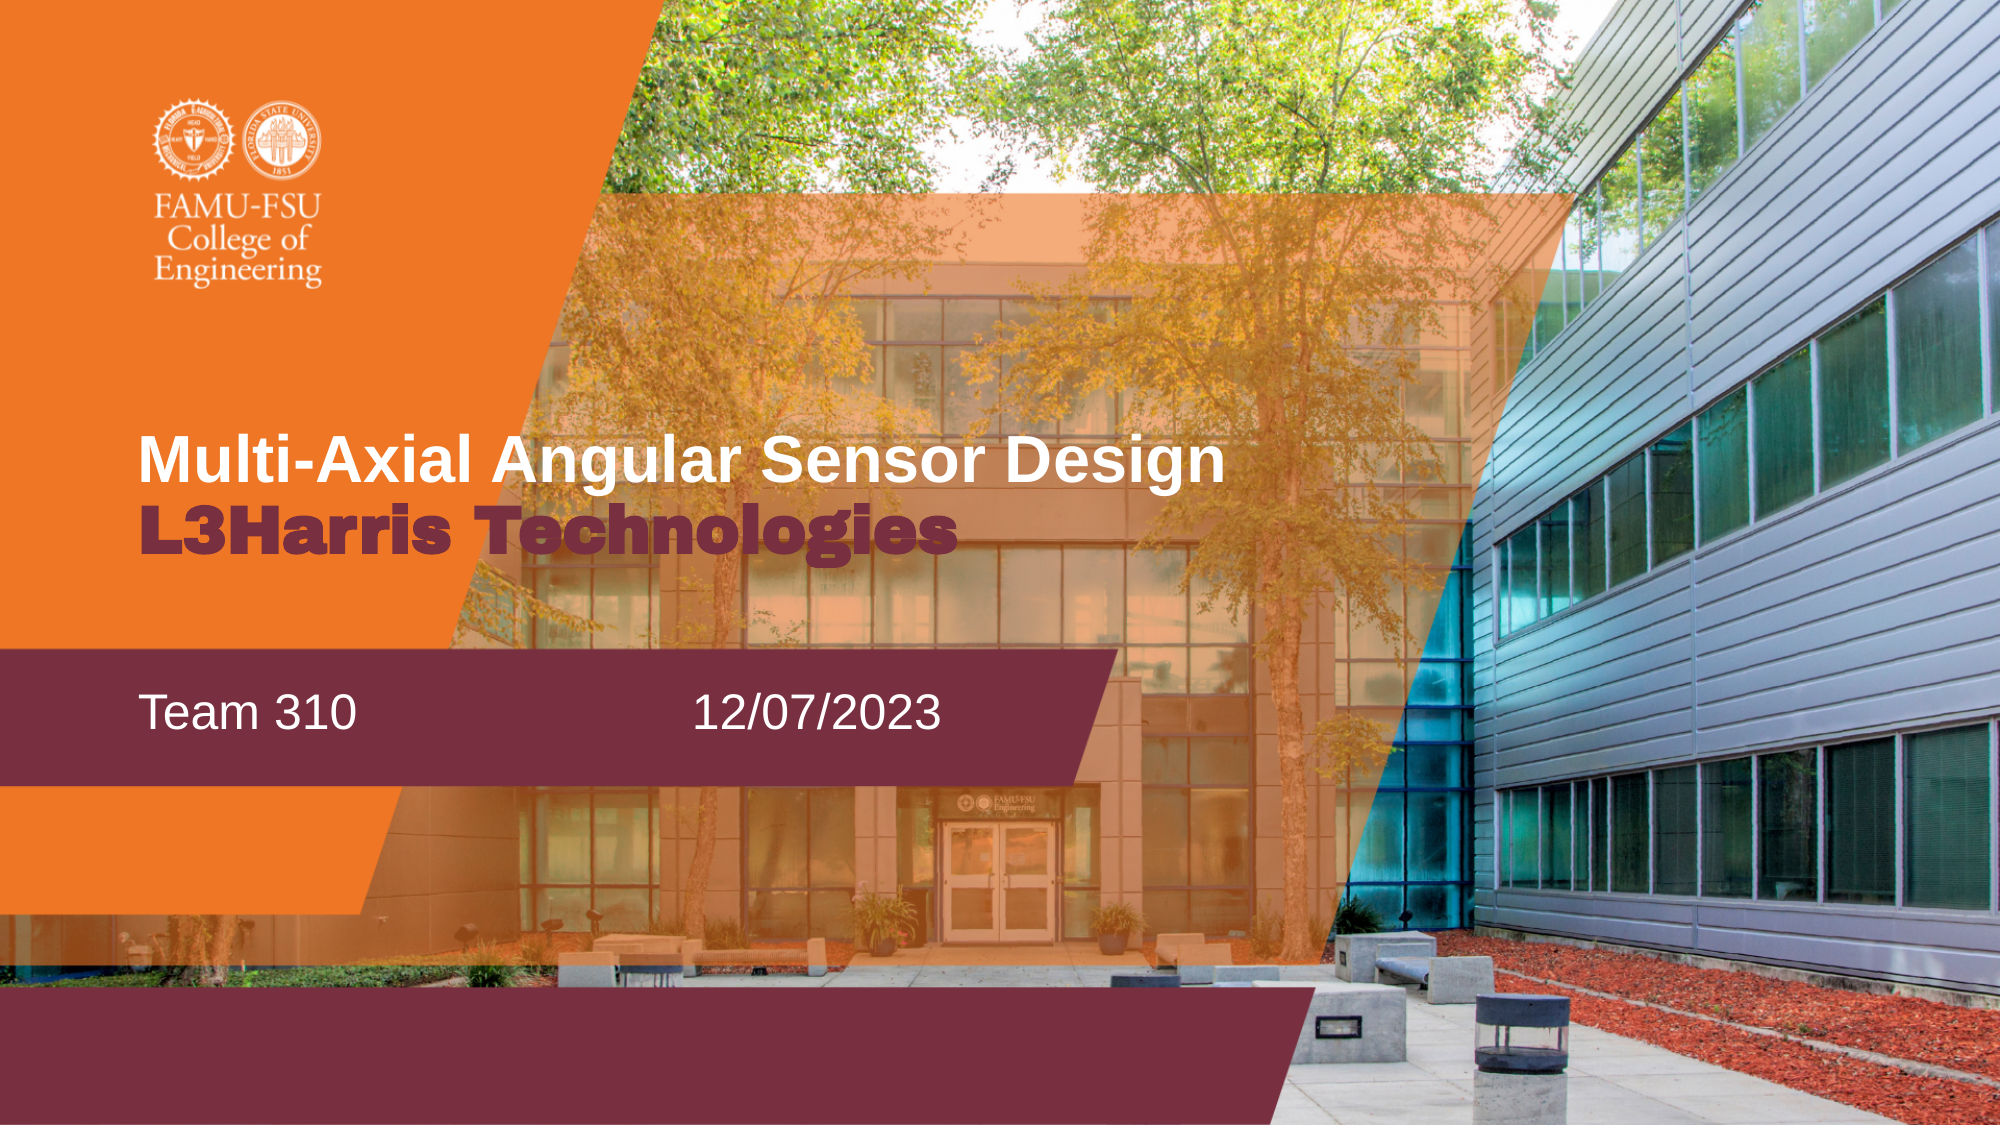

# Multi-Axial Angular Sensor Design
L3Harris Technologies
Team 310                        12/07/2023